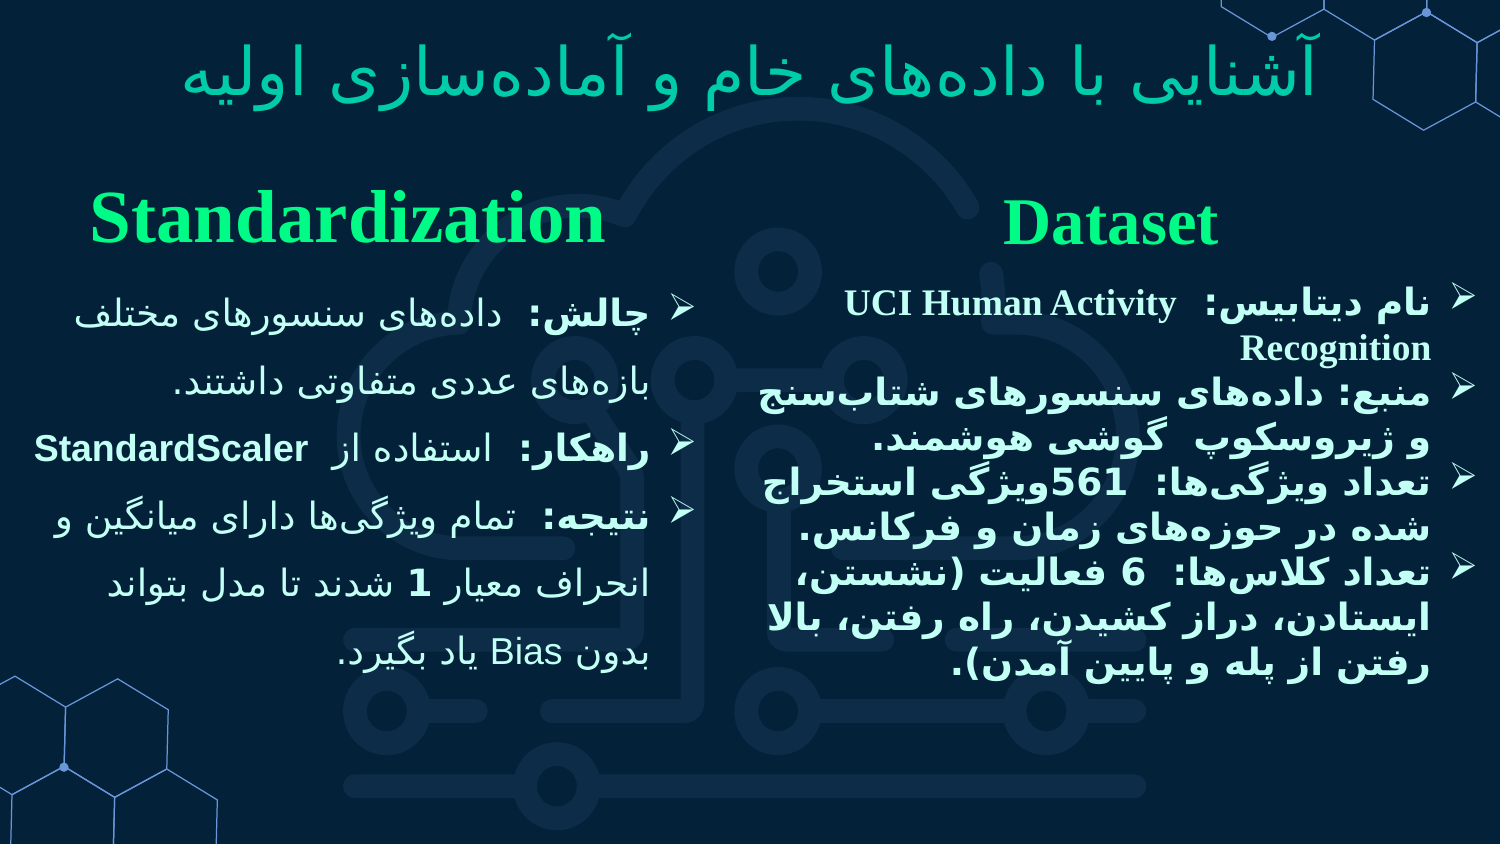

# آشنایی با داده‌های خام و آماده‌سازی اولیه

Standardization
Dataset
چالش:  داده‌های سنسورهای مختلف بازه‌های عددی متفاوتی داشتند.
راهکار:  استفاده از  StandardScaler
نتیجه:  تمام ویژگی‌ها دارای میانگین و انحراف معیار 1 شدند تا مدل بتواند بدون Bias یاد بگیرد.
نام دیتابیس:  UCI Human Activity Recognition
منبع: داده‌های سنسورهای شتاب‌سنج  و ژیروسکوپ  گوشی هوشمند.
تعداد ویژگی‌ها:  561ویژگی استخراج شده در حوزه‌های زمان و فرکانس.
تعداد کلاس‌ها:  6 فعالیت (نشستن، ایستادن، دراز کشیدن، راه رفتن، بالا رفتن از پله و پایین آمدن).